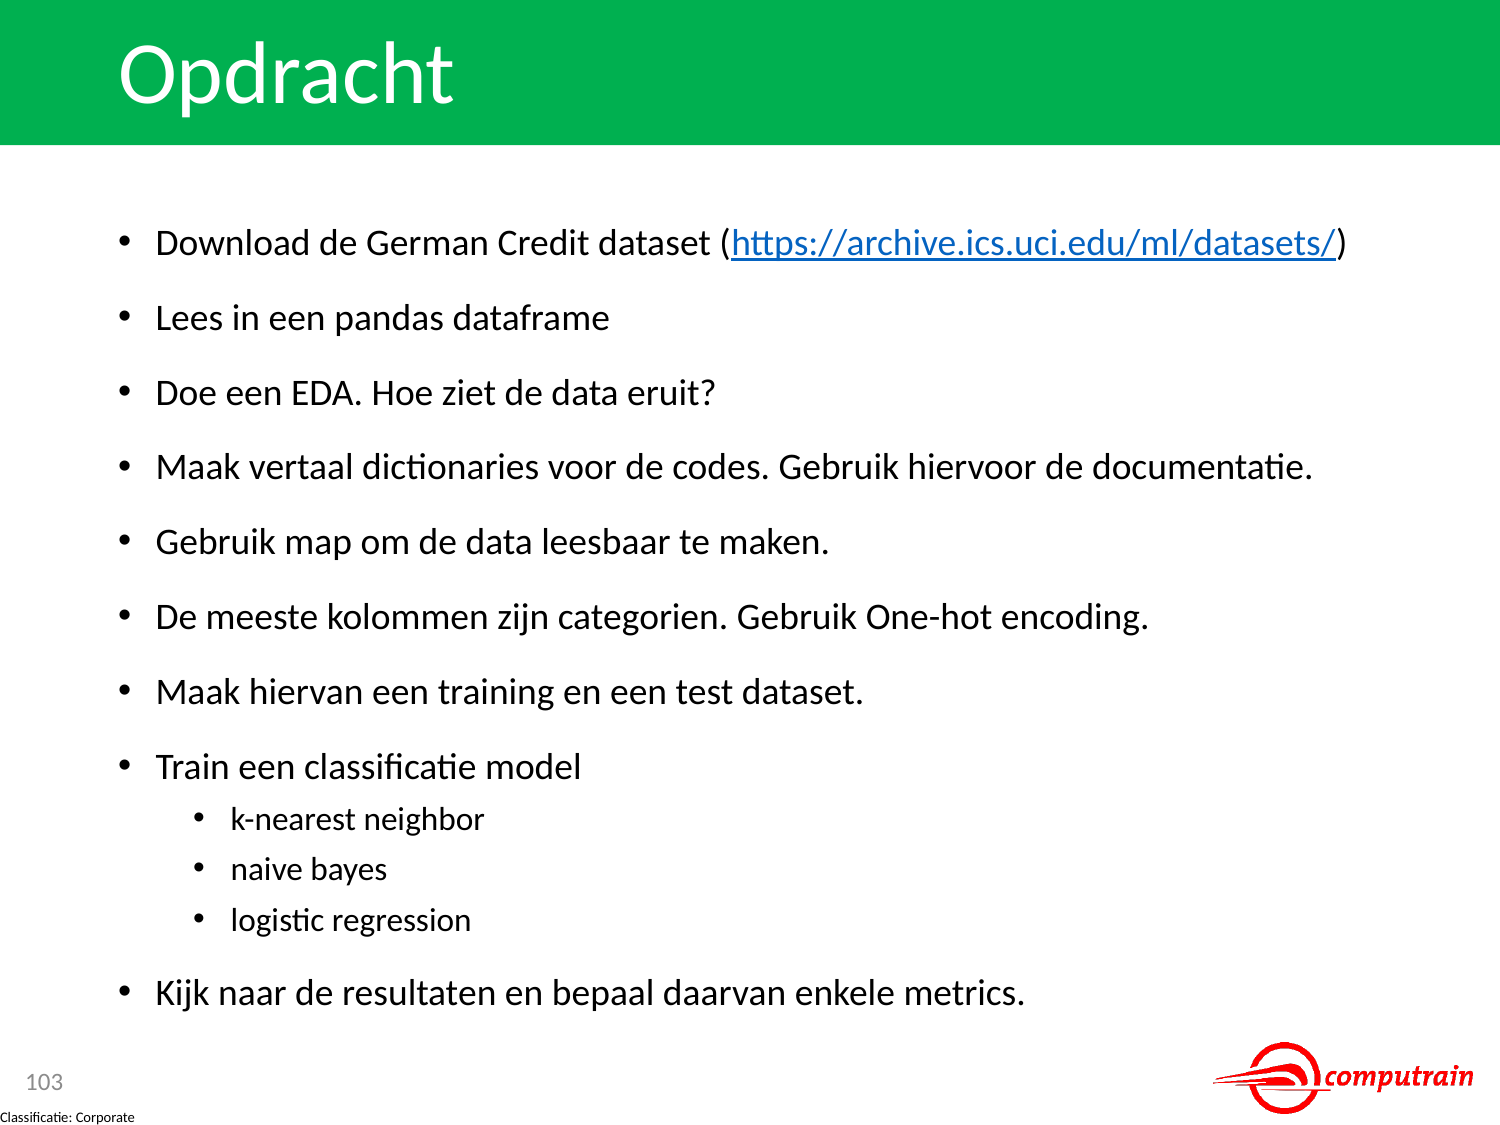

# Opdracht
Download de German Credit dataset (https://archive.ics.uci.edu/ml/datasets/)
Lees in een pandas dataframe
Doe een EDA. Hoe ziet de data eruit?
Maak vertaal dictionaries voor de codes. Gebruik hiervoor de documentatie.
Gebruik map om de data leesbaar te maken.
De meeste kolommen zijn categorien. Gebruik One-hot encoding.
Maak hiervan een training en een test dataset.
Train een classificatie model
k-nearest neighbor
naive bayes
logistic regression
Kijk naar de resultaten en bepaal daarvan enkele metrics.

103